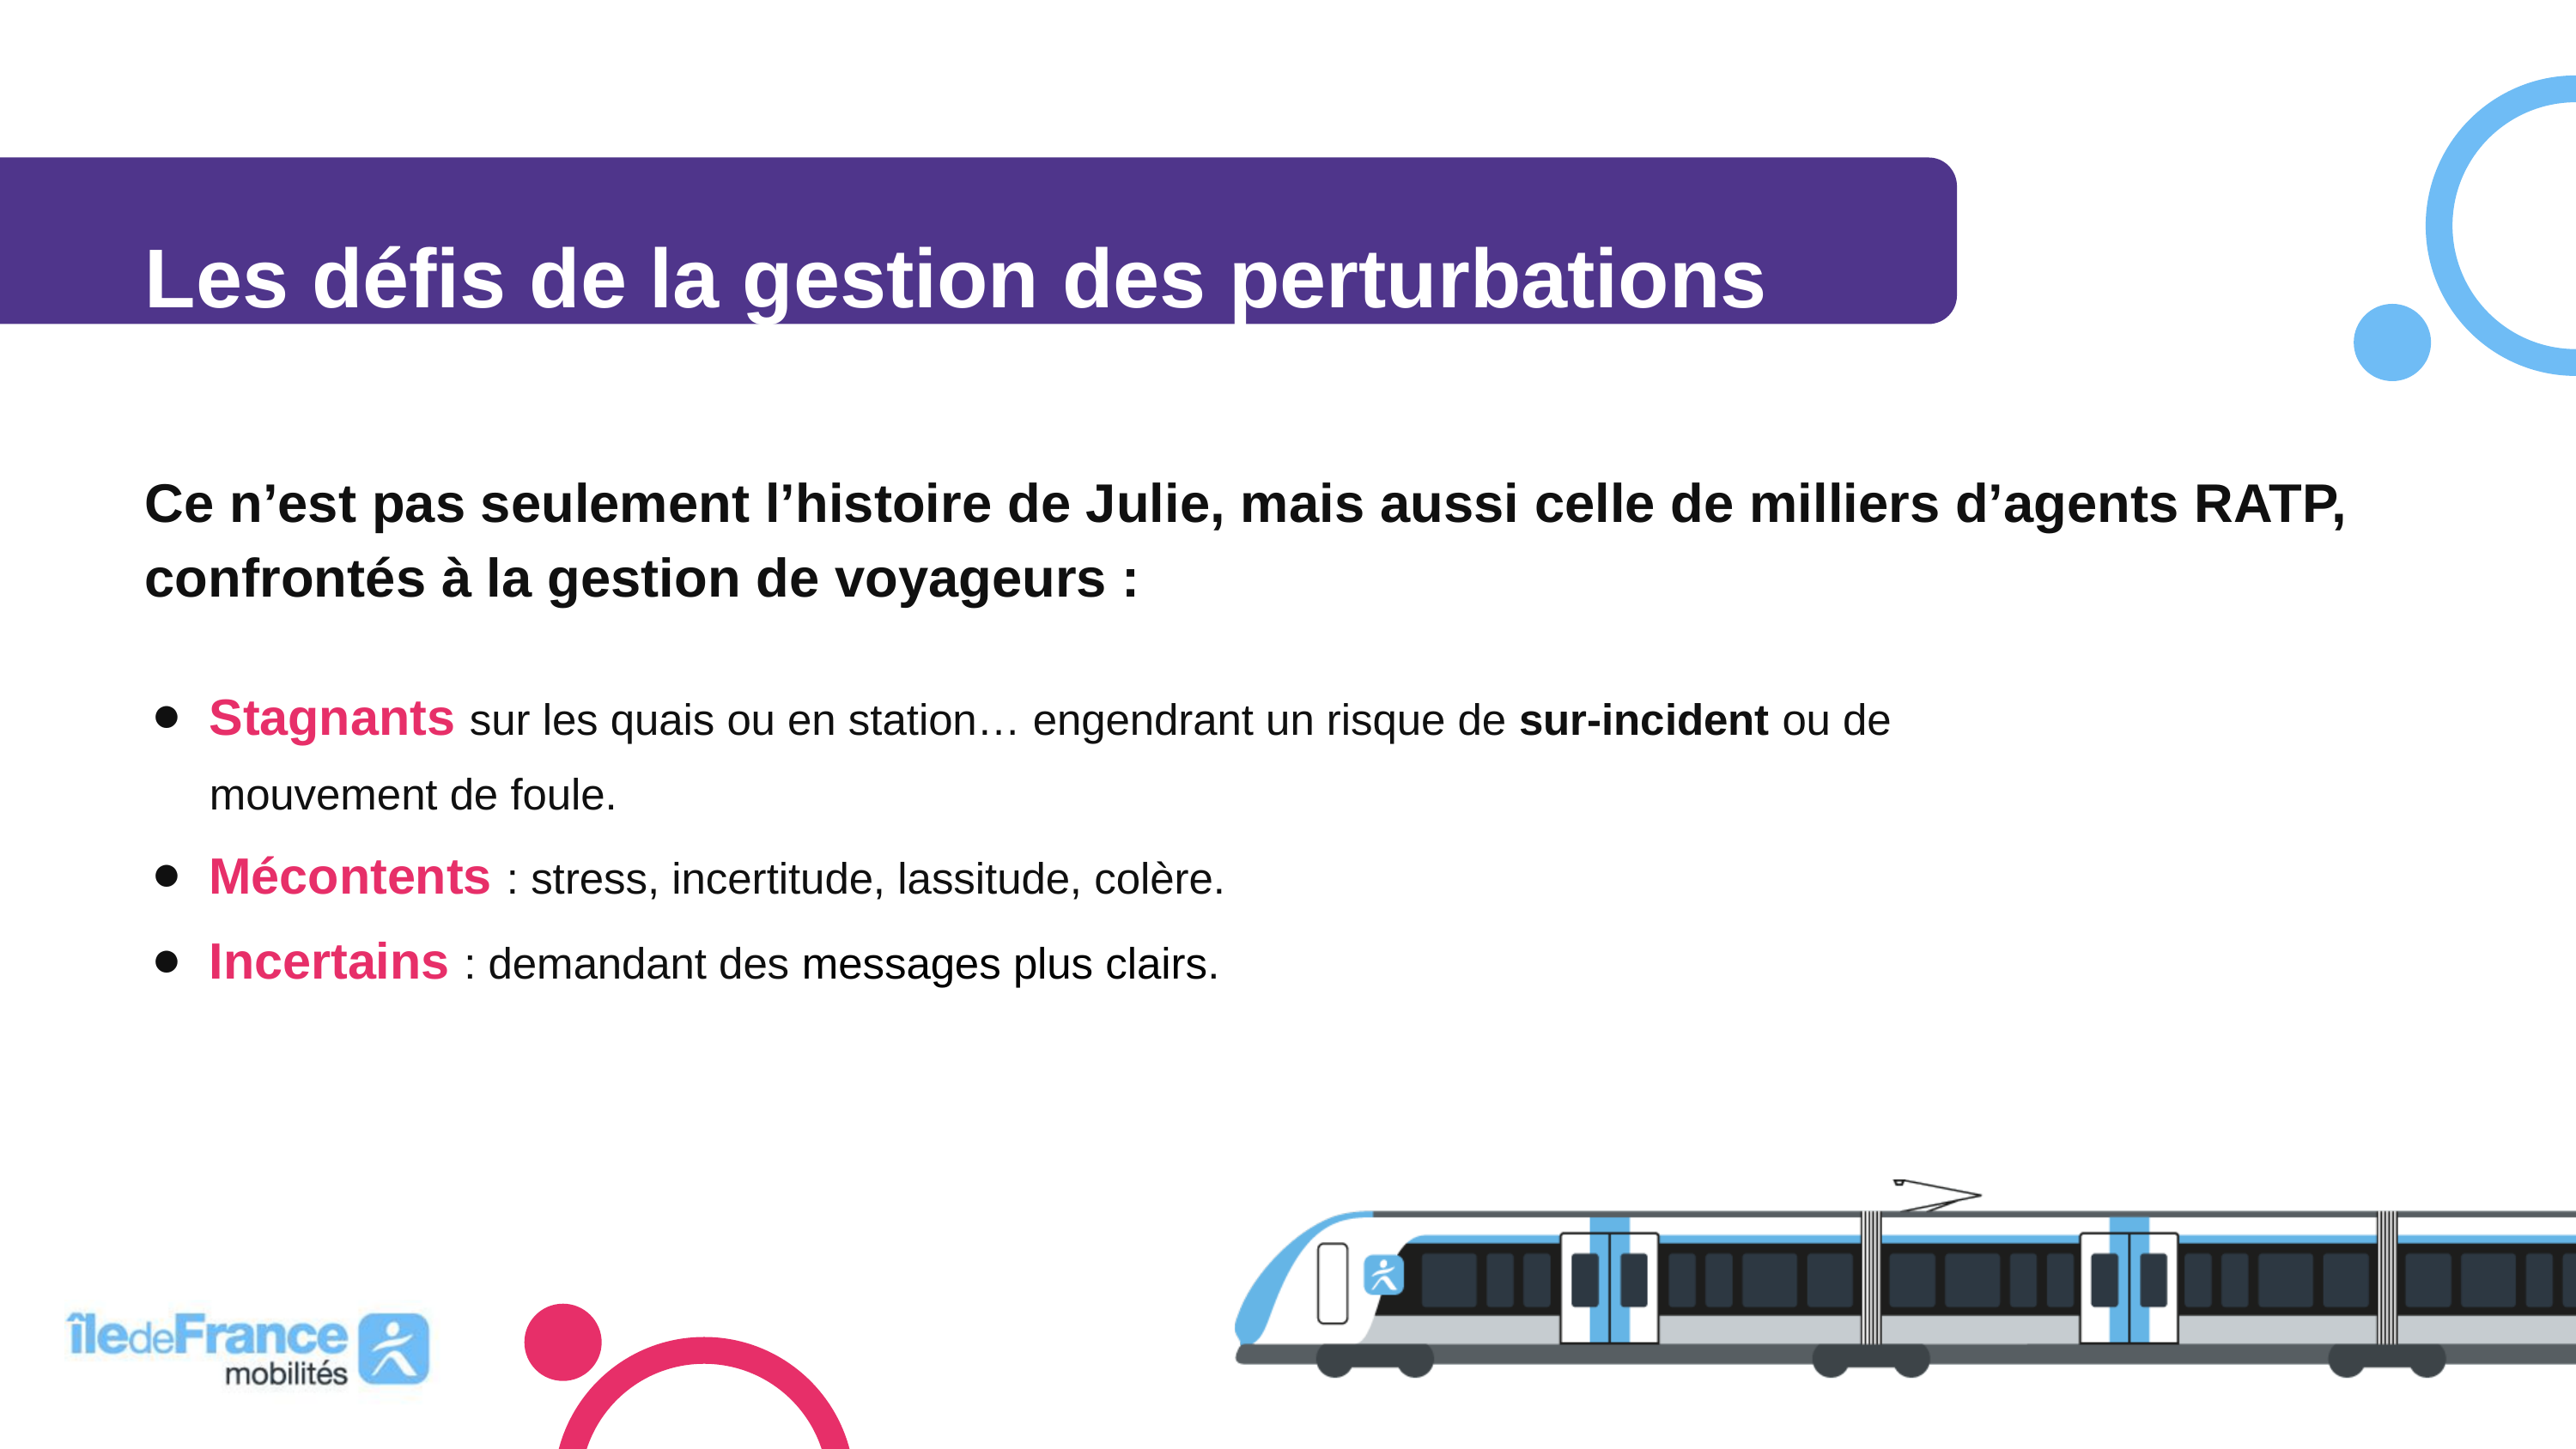

Les défis de la gestion des perturbations

Ce n’est pas seulement l’histoire de Julie, mais aussi celle de milliers d’agents RATP, confrontés à la gestion de voyageurs :

Stagnants sur les quais ou en station… engendrant un risque de sur-incident ou de mouvement de foule.
Mécontents : stress, incertitude, lassitude, colère.
Incertains : demandant des messages plus clairs.